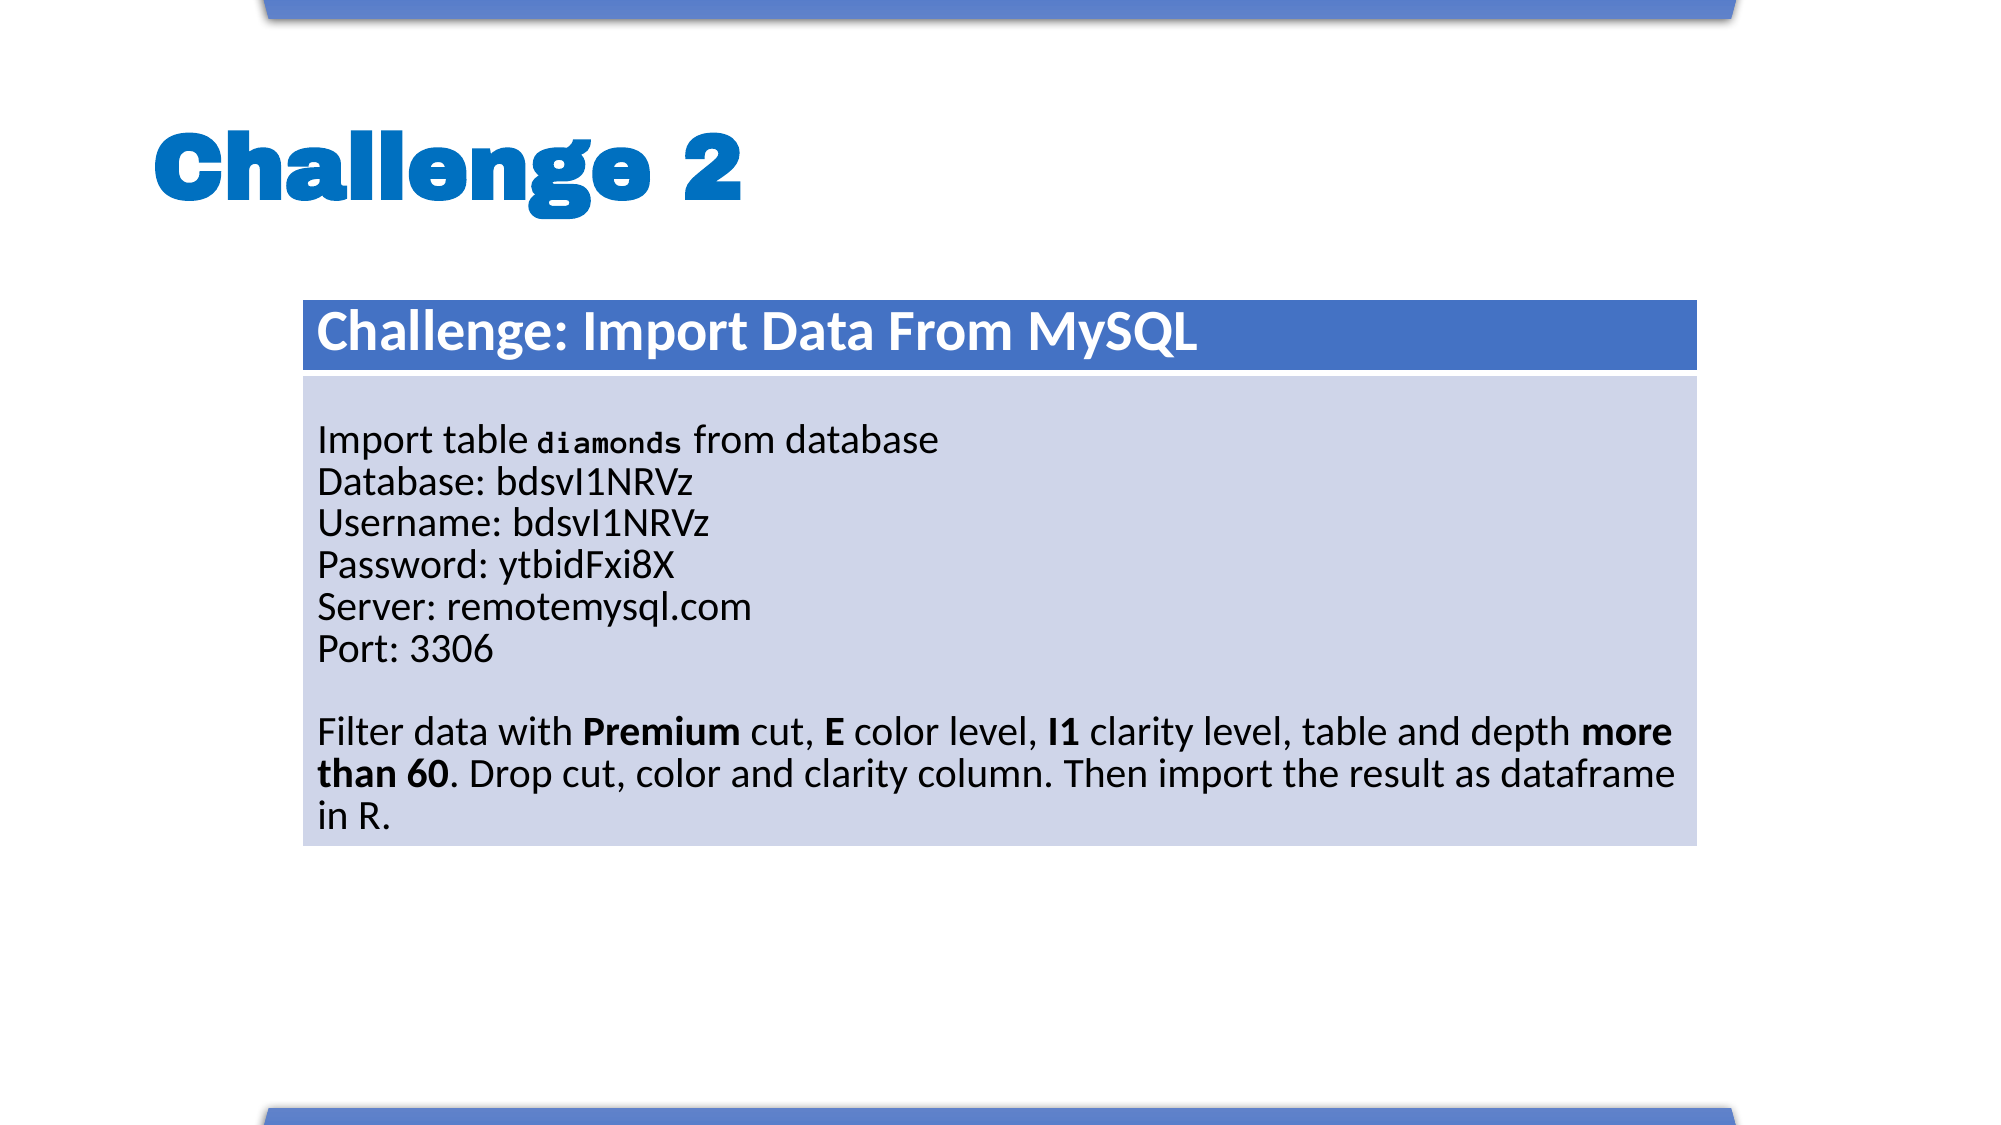

# Challenge 2
| Challenge: Import Data From MySQL |
| --- |
| Import table diamonds from database Database: bdsvI1NRVz Username: bdsvI1NRVz Password: ytbidFxi8X Server: remotemysql.com Port: 3306 Filter data with Premium cut, E color level, I1 clarity level, table and depth more than 60. Drop cut, color and clarity column. Then import the result as dataframe in R. |